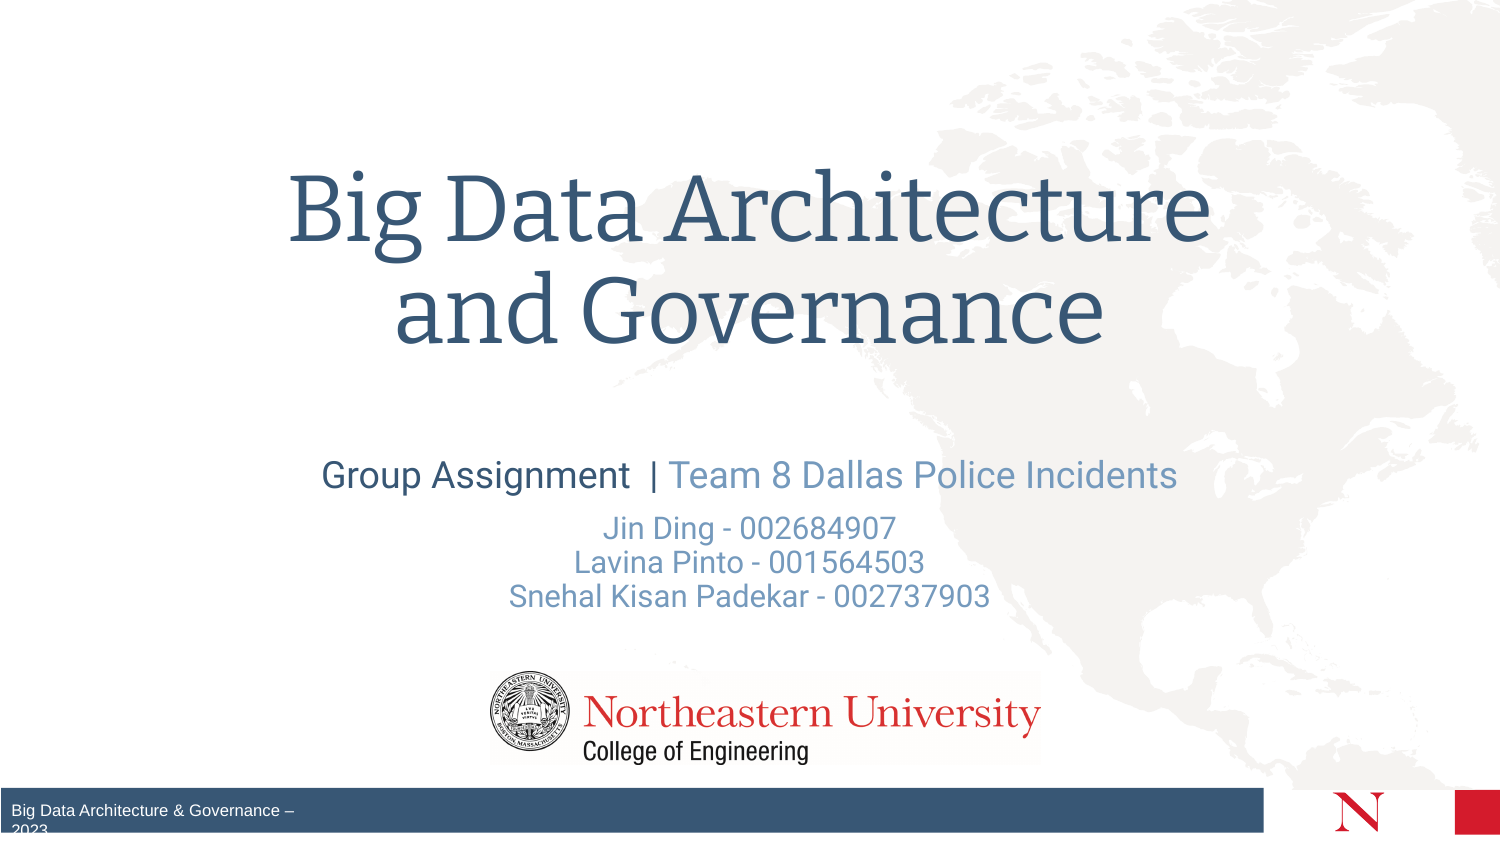

# Big Data Architecture and Governance

Group Assignment  | Team 8 Dallas Police Incidents
Jin Ding - 002684907
Lavina Pinto - 001564503
Snehal Kisan Padekar - 002737903